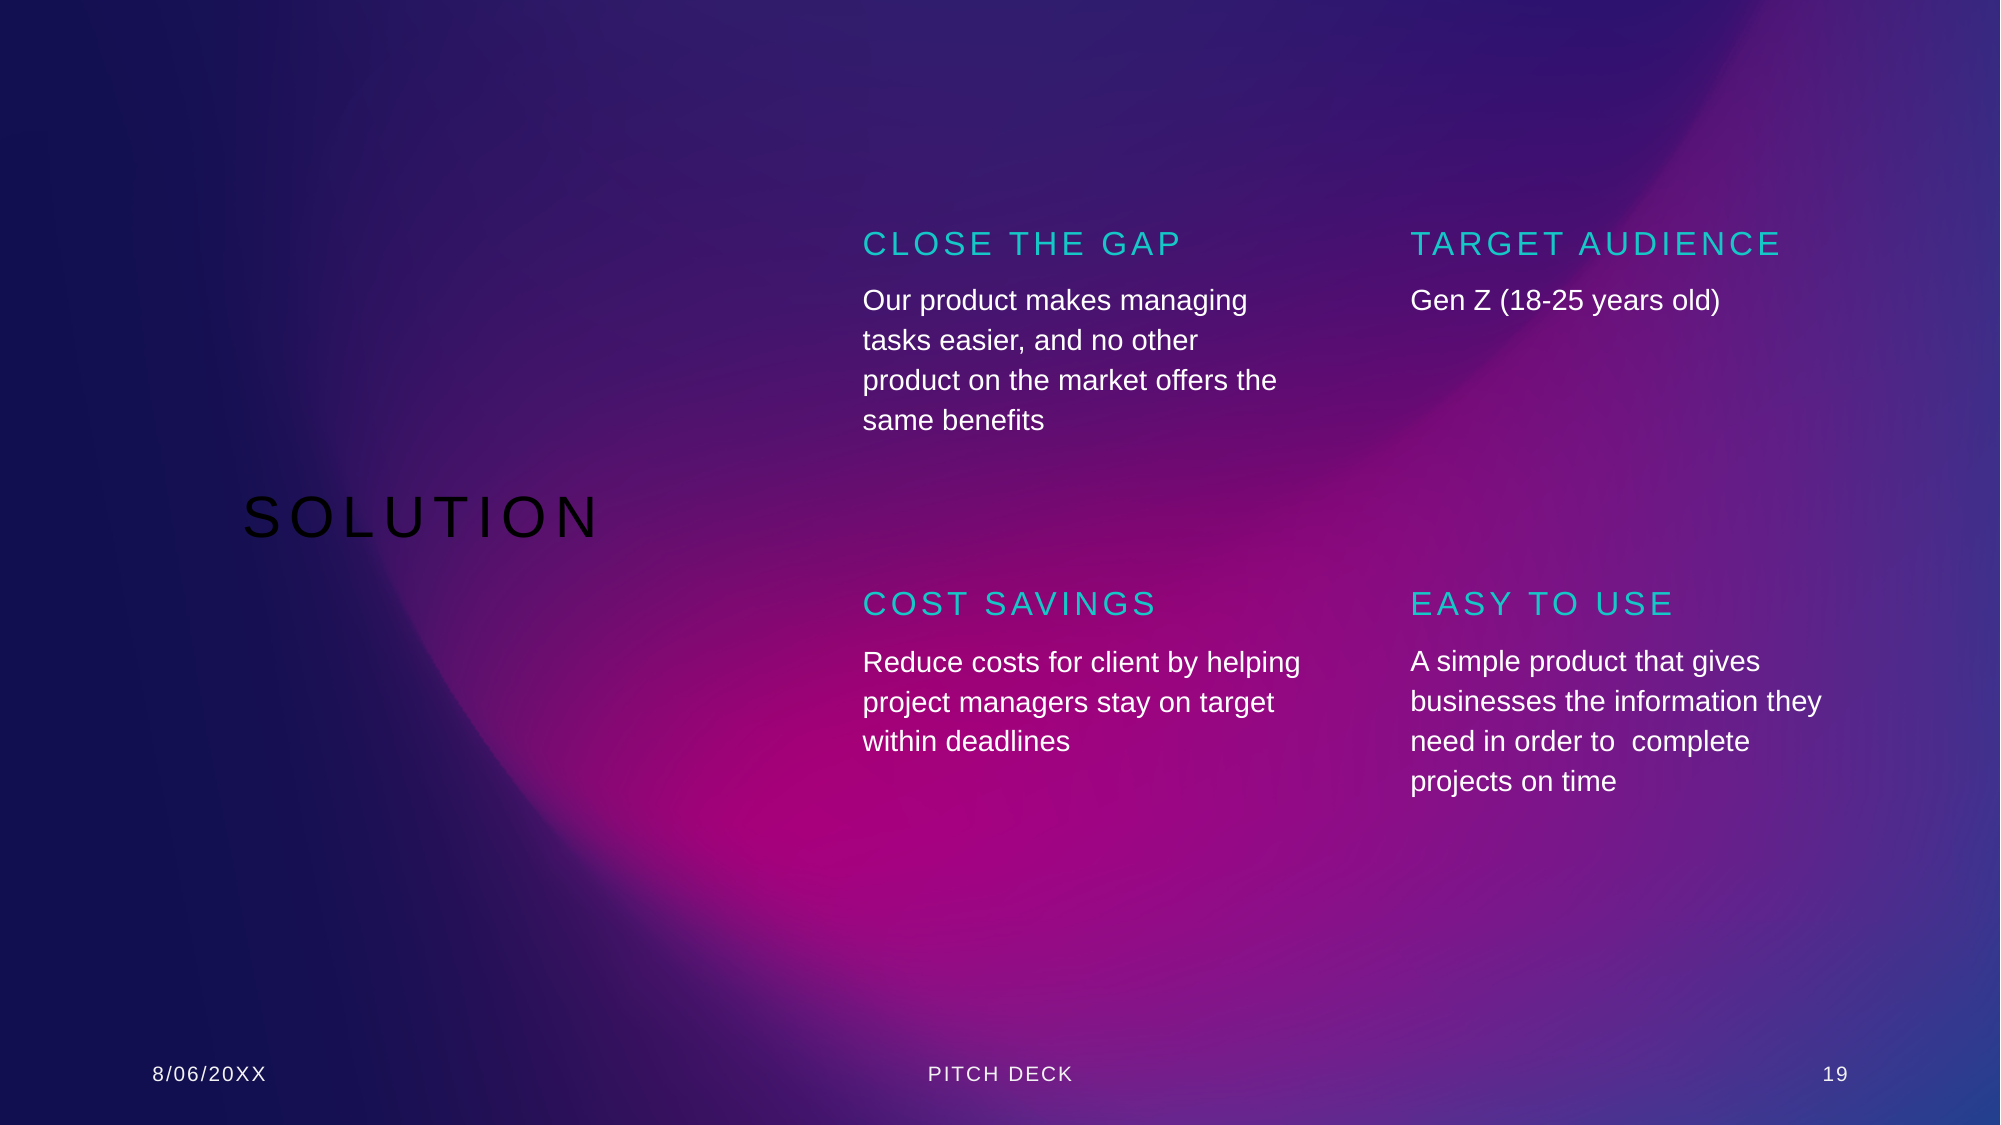

Close the gap
Target audience
Our product makes managing tasks easier, and no other product on the market offers the same benefits
Gen Z (18-25 years old)
# Solution
Cost savings
Easy to use
A simple product that gives businesses the information they need in order to  complete projects on time
Reduce costs for client by helping project managers stay on target within deadlines
8/06/20XX
PITCH DECK
19